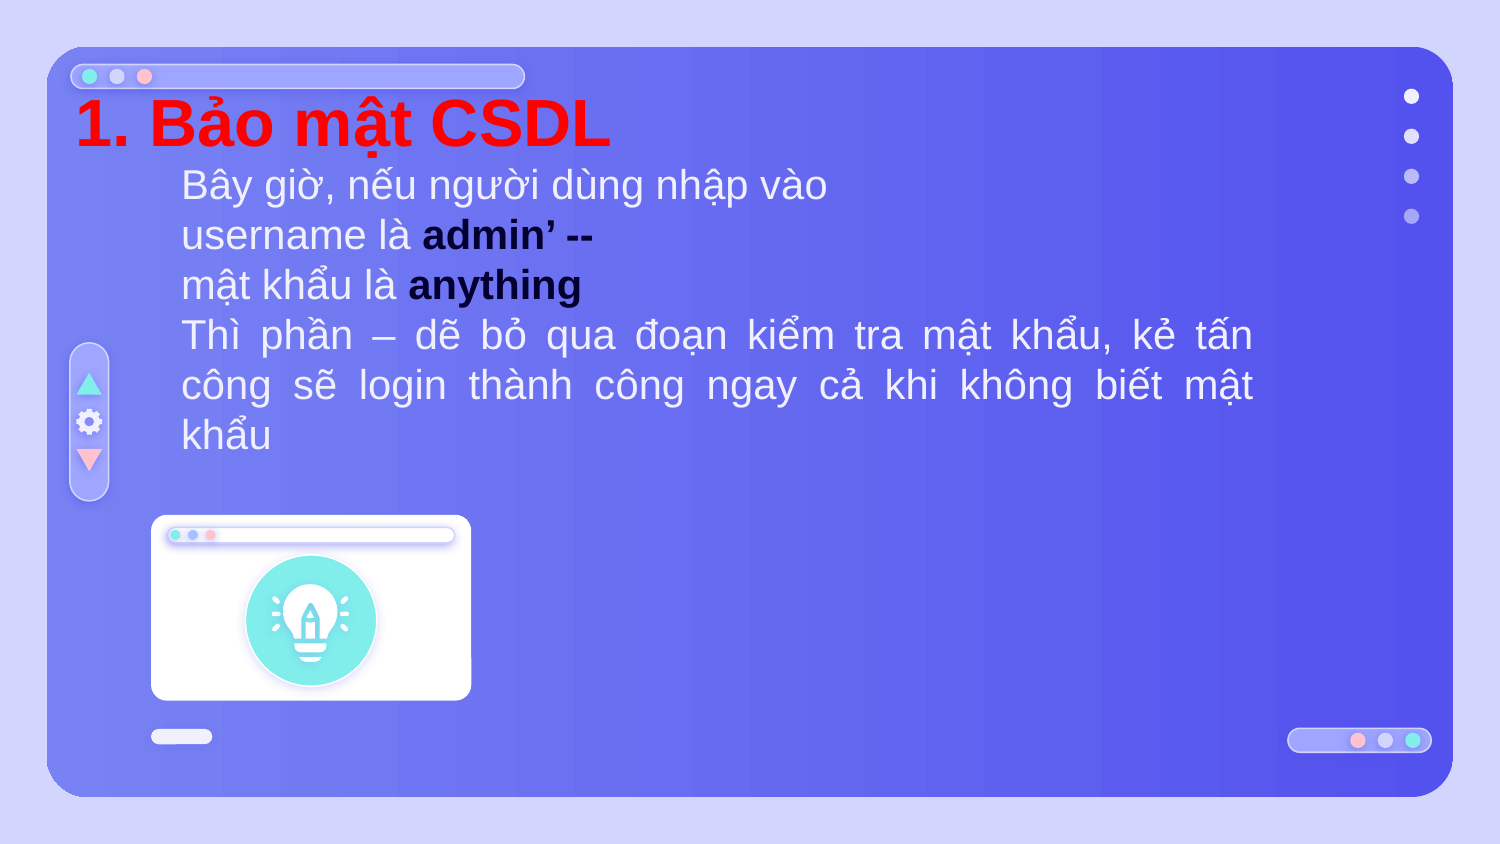

1. Bảo mật CSDL
Bây giờ, nếu người dùng nhập vào
username là admin’ --
mật khẩu là anything
Thì phần – dẽ bỏ qua đoạn kiểm tra mật khẩu, kẻ tấn công sẽ login thành công ngay cả khi không biết mật khẩu